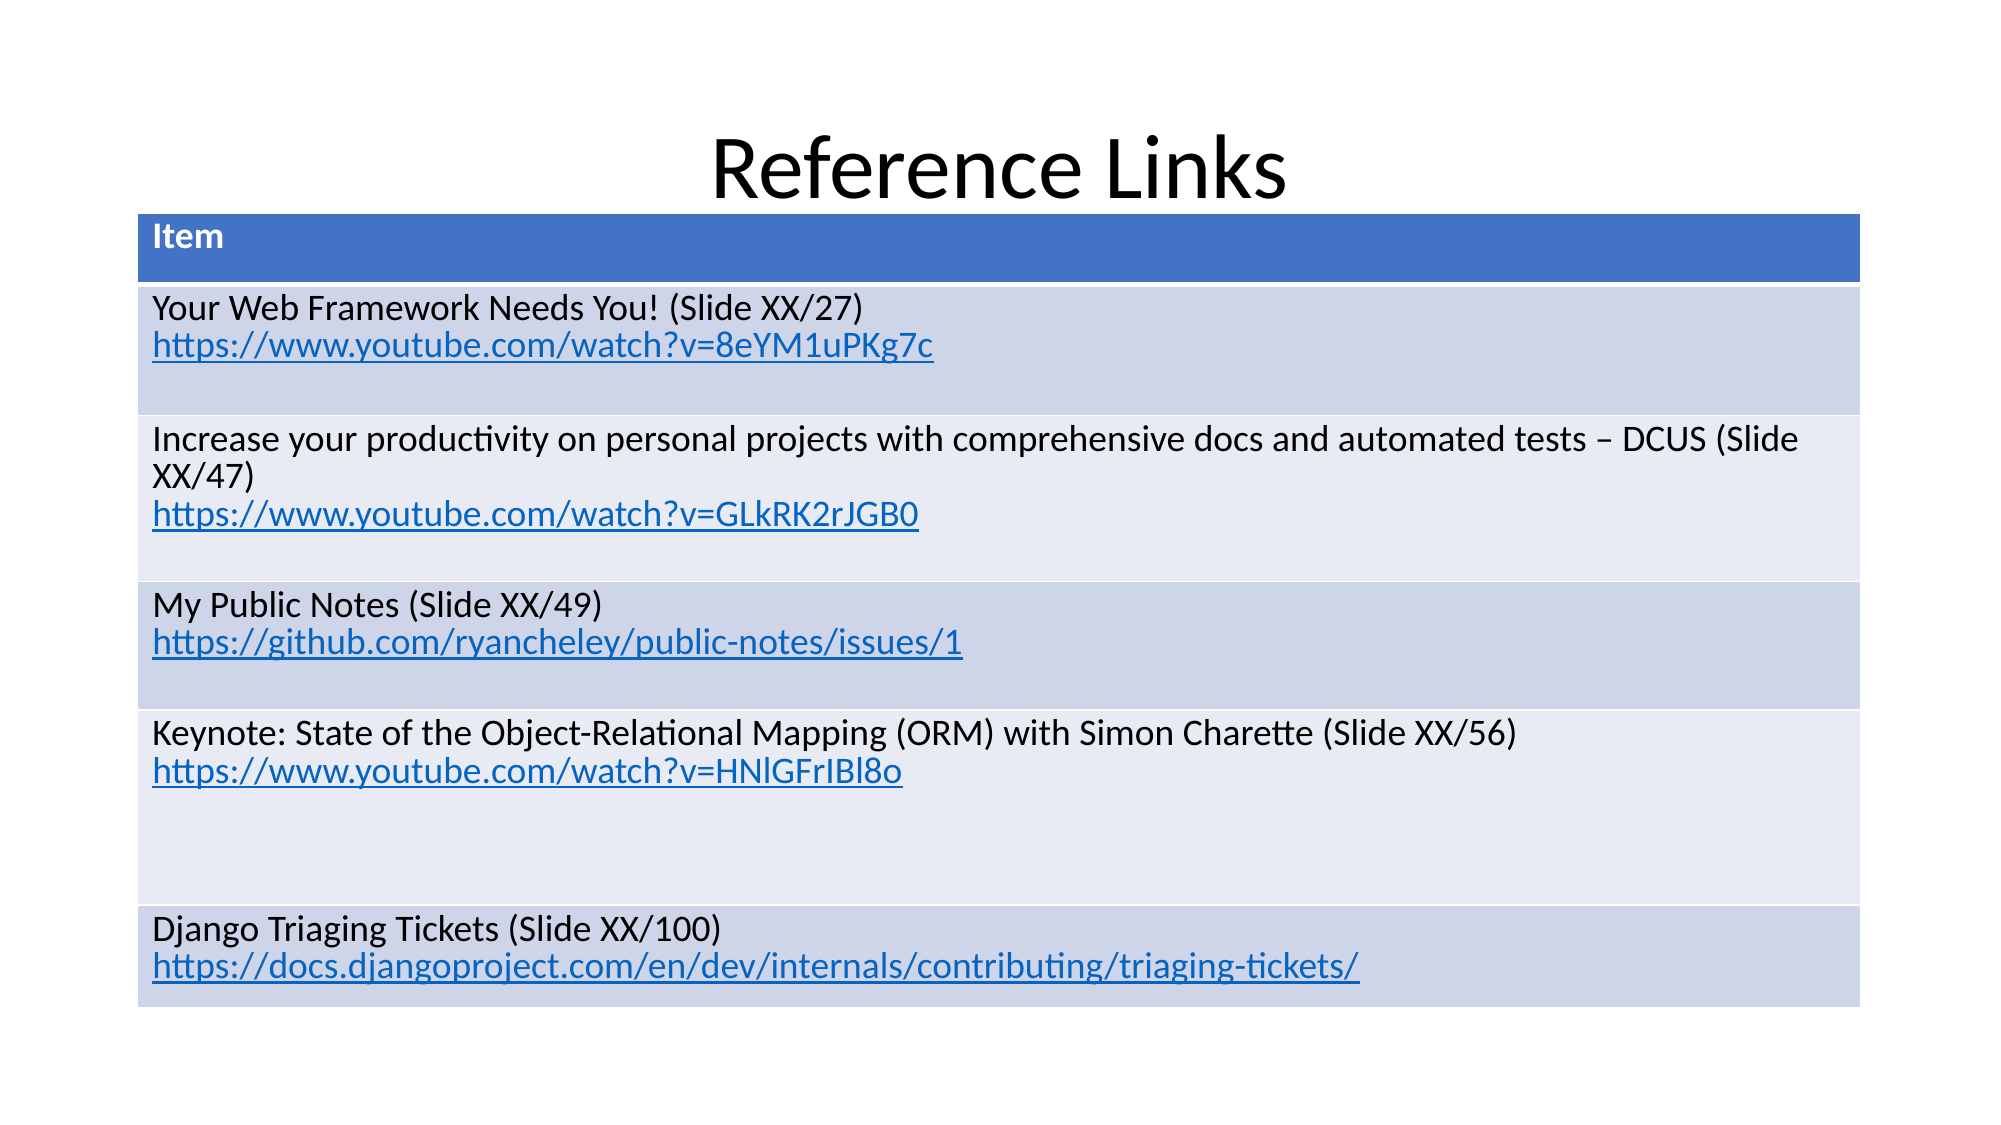

# Reference Links
| Item |
| --- |
| Your Web Framework Needs You! (Slide XX/27) https://www.youtube.com/watch?v=8eYM1uPKg7c |
| Increase your productivity on personal projects with comprehensive docs and automated tests – DCUS (Slide XX/47) https://www.youtube.com/watch?v=GLkRK2rJGB0 |
| My Public Notes (Slide XX/49) https://github.com/ryancheley/public-notes/issues/1 |
| Keynote: State of the Object-Relational Mapping (ORM) with Simon Charette (Slide XX/56) https://www.youtube.com/watch?v=HNlGFrIBl8o |
| Django Triaging Tickets (Slide XX/100) https://docs.djangoproject.com/en/dev/internals/contributing/triaging-tickets/ |